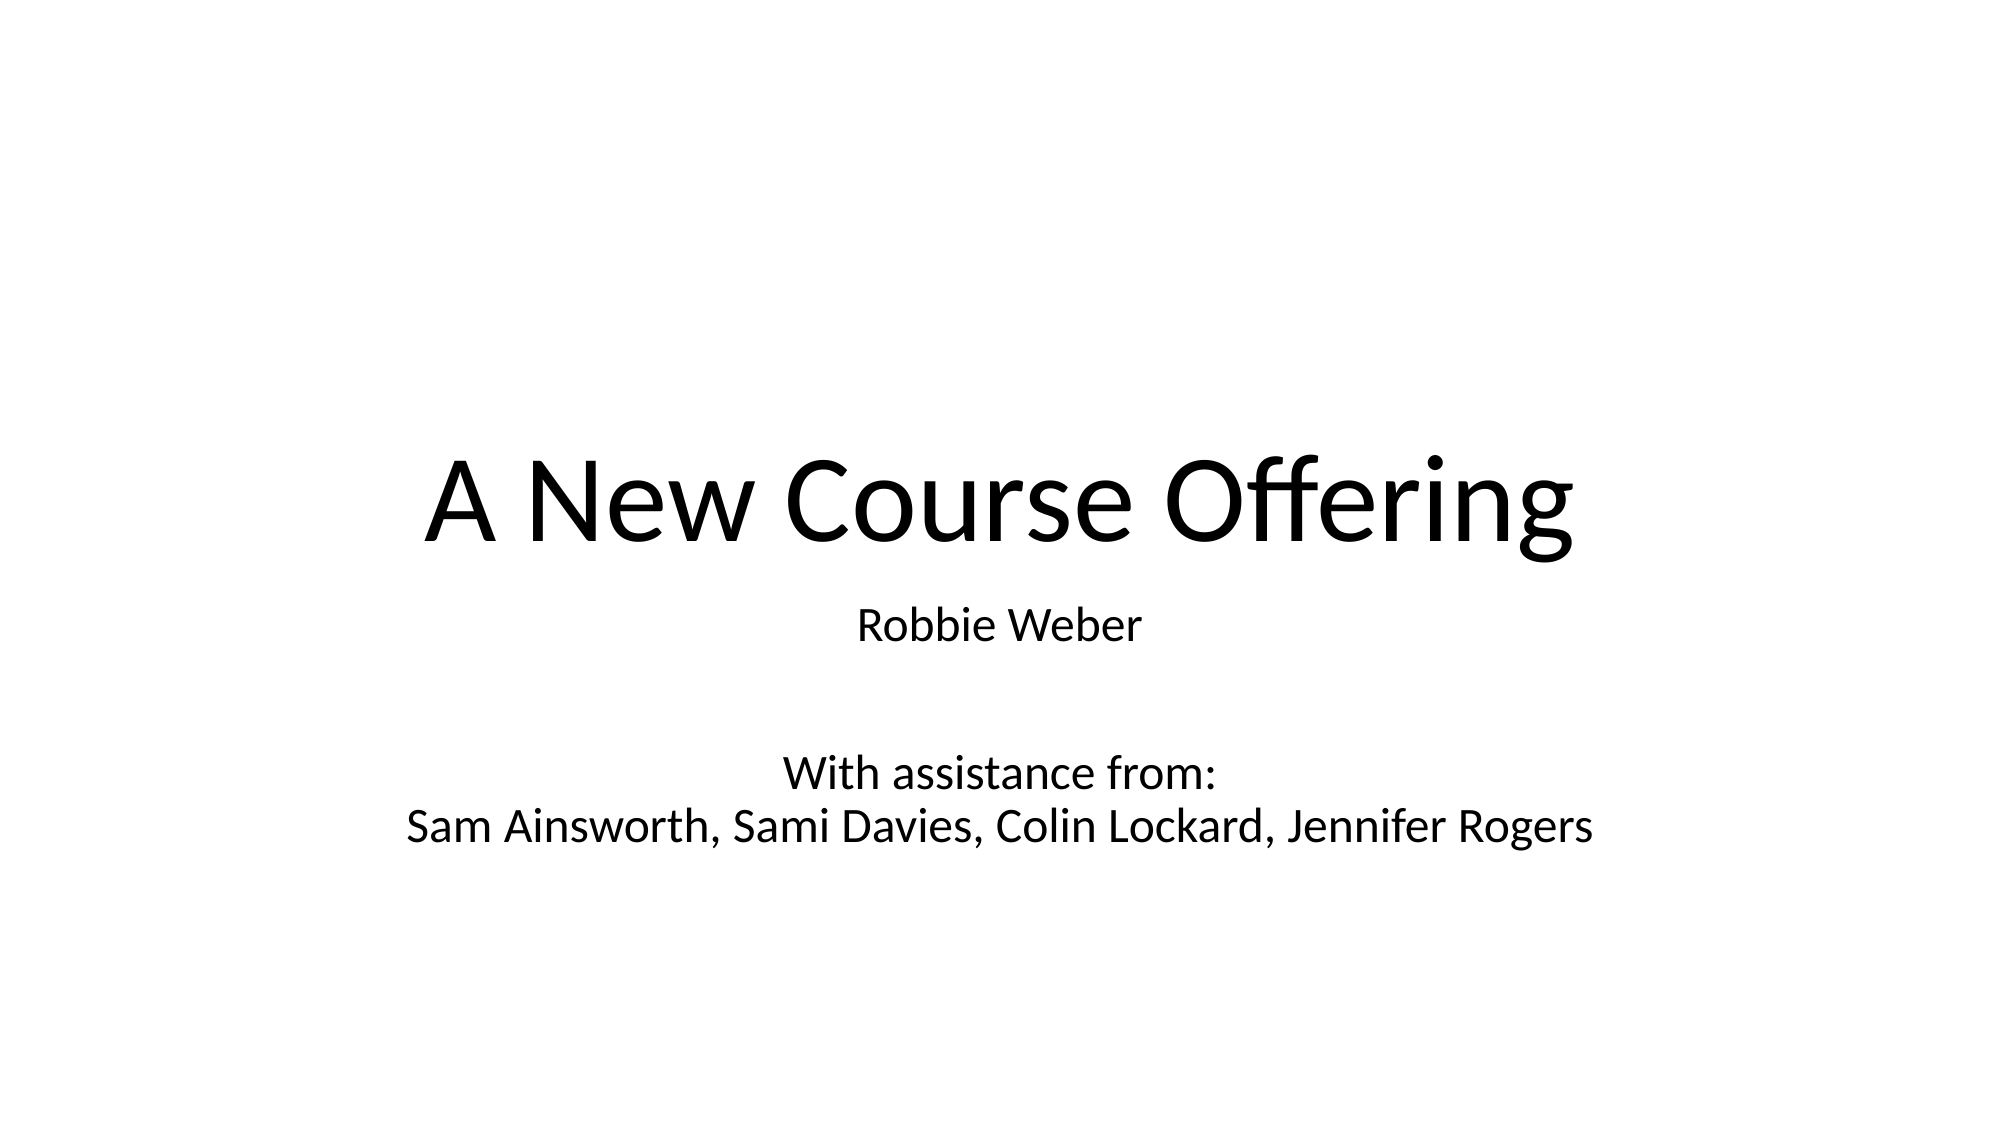

# A New Course Offering
Robbie Weber

With assistance from:
Sam Ainsworth, Sami Davies, Colin Lockard, Jennifer Rogers